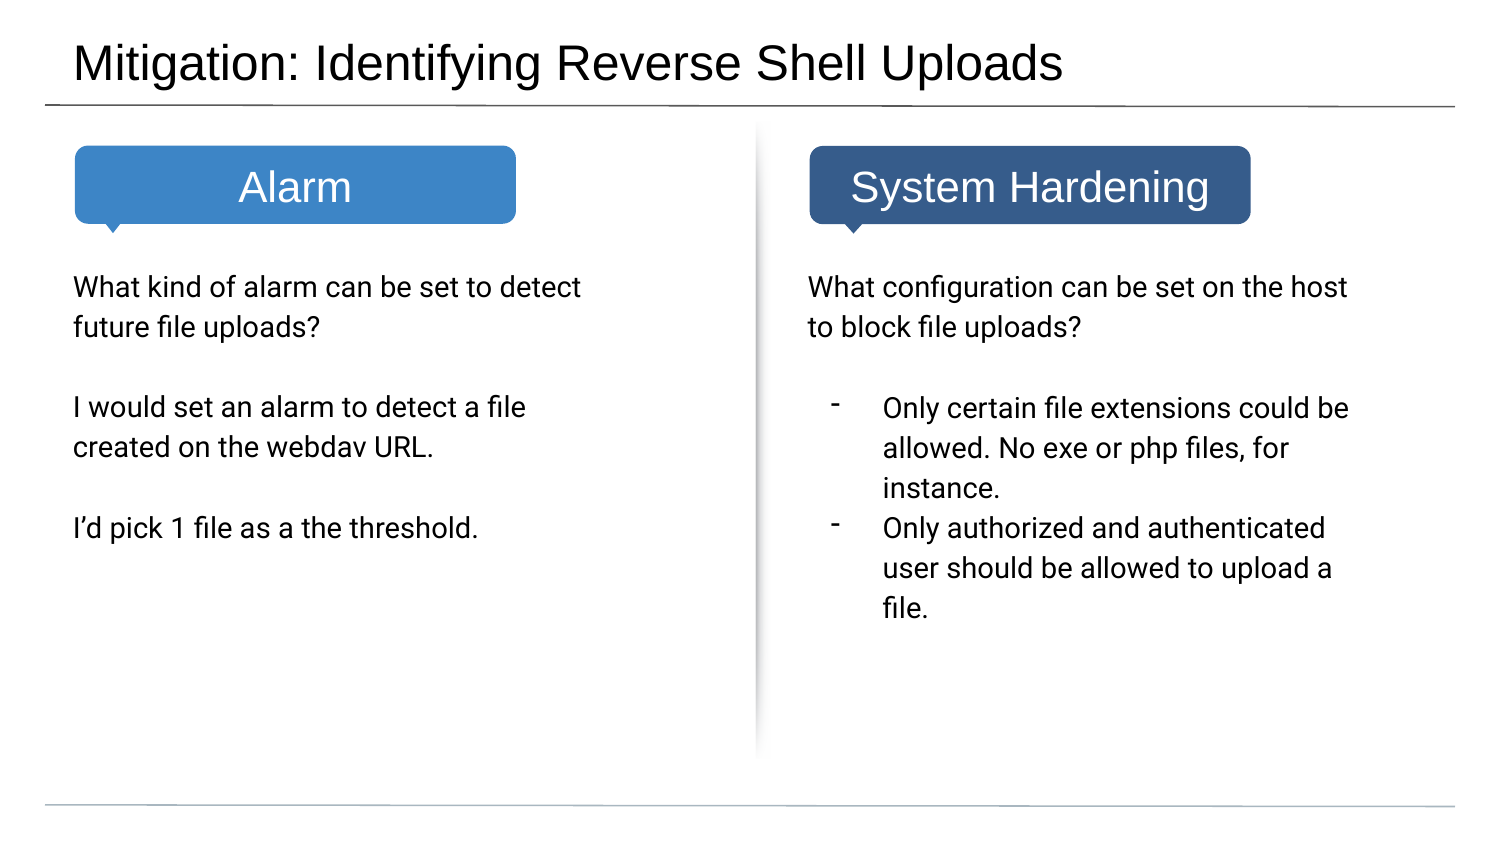

# Mitigation: Identifying Reverse Shell Uploads
What kind of alarm can be set to detect future file uploads?

I would set an alarm to detect a file created on the webdav URL.

I’d pick 1 file as a the threshold.

What configuration can be set on the host to block file uploads?

Only certain file extensions could be allowed. No exe or php files, for instance.
Only authorized and authenticated user should be allowed to upload a file.